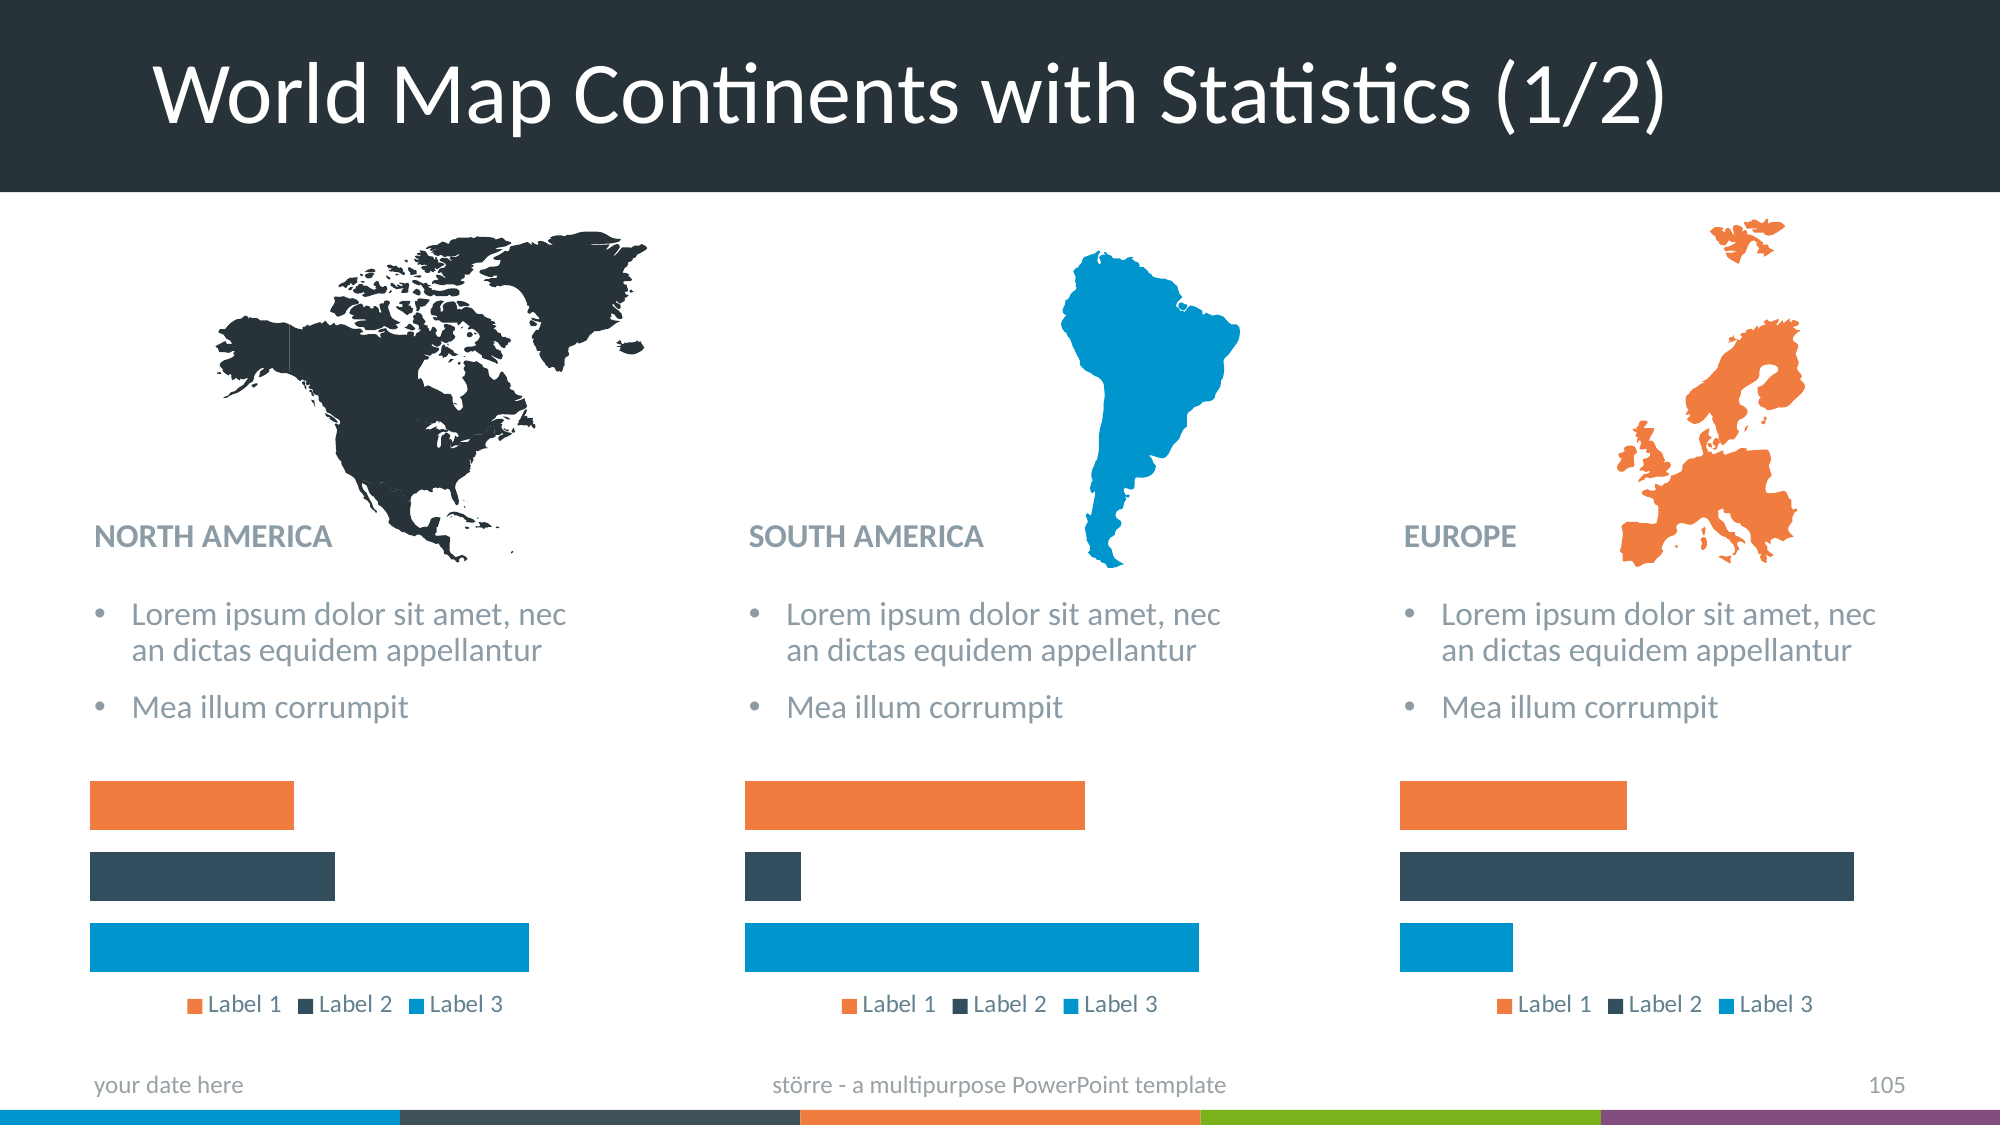

# World Map Continents with Statistics (1/2)

North America
South America
Europe
Lorem ipsum dolor sit amet, nec an dictas equidem appellantur
Mea illum corrumpit
Lorem ipsum dolor sit amet, nec an dictas equidem appellantur
Mea illum corrumpit
Lorem ipsum dolor sit amet, nec an dictas equidem appellantur
Mea illum corrumpit

### Chart

| Category | Label 3 | Label 2 | Label 1 |
|---|---|---|---|
| Category 1 | 4.3 | 2.4 | 2.0 |

### Chart

| Category | Label 3 | Label 2 | Label 1 |
|---|---|---|---|
| Category 1 | 8.0 | 1.0 | 6.0 |

### Chart

| Category | Label 3 | Label 2 | Label 1 |
|---|---|---|---|
| Category 1 | 1.0 | 4.0 | 2.0 |
your date here
större - a multipurpose PowerPoint template
105